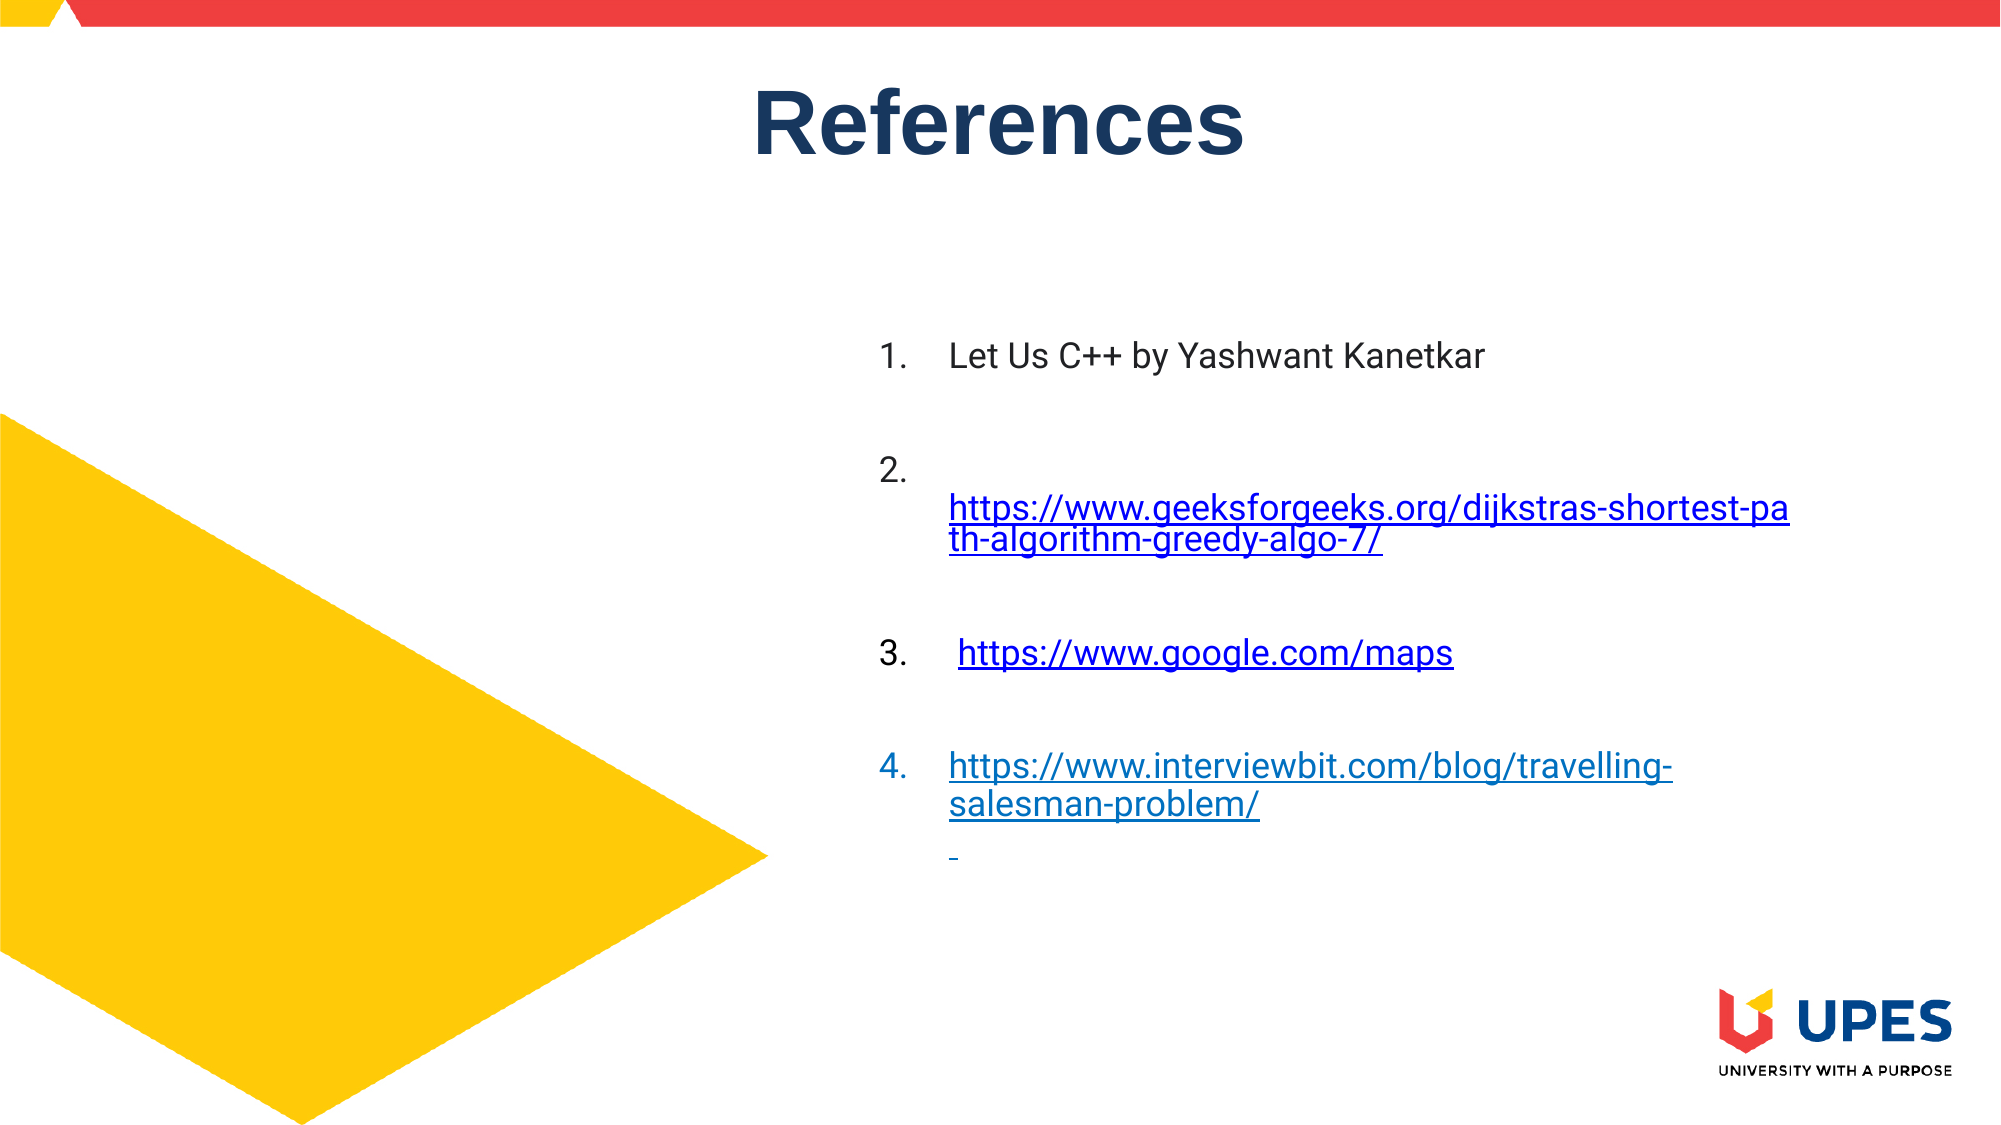

References
Let Us C++ by Yashwant Kanetkar

 https://www.geeksforgeeks.org/dijkstras-shortest-path-algorithm-greedy-algo-7/

 https://www.google.com/maps

https://www.interviewbit.com/blog/travelling-salesman-problem/